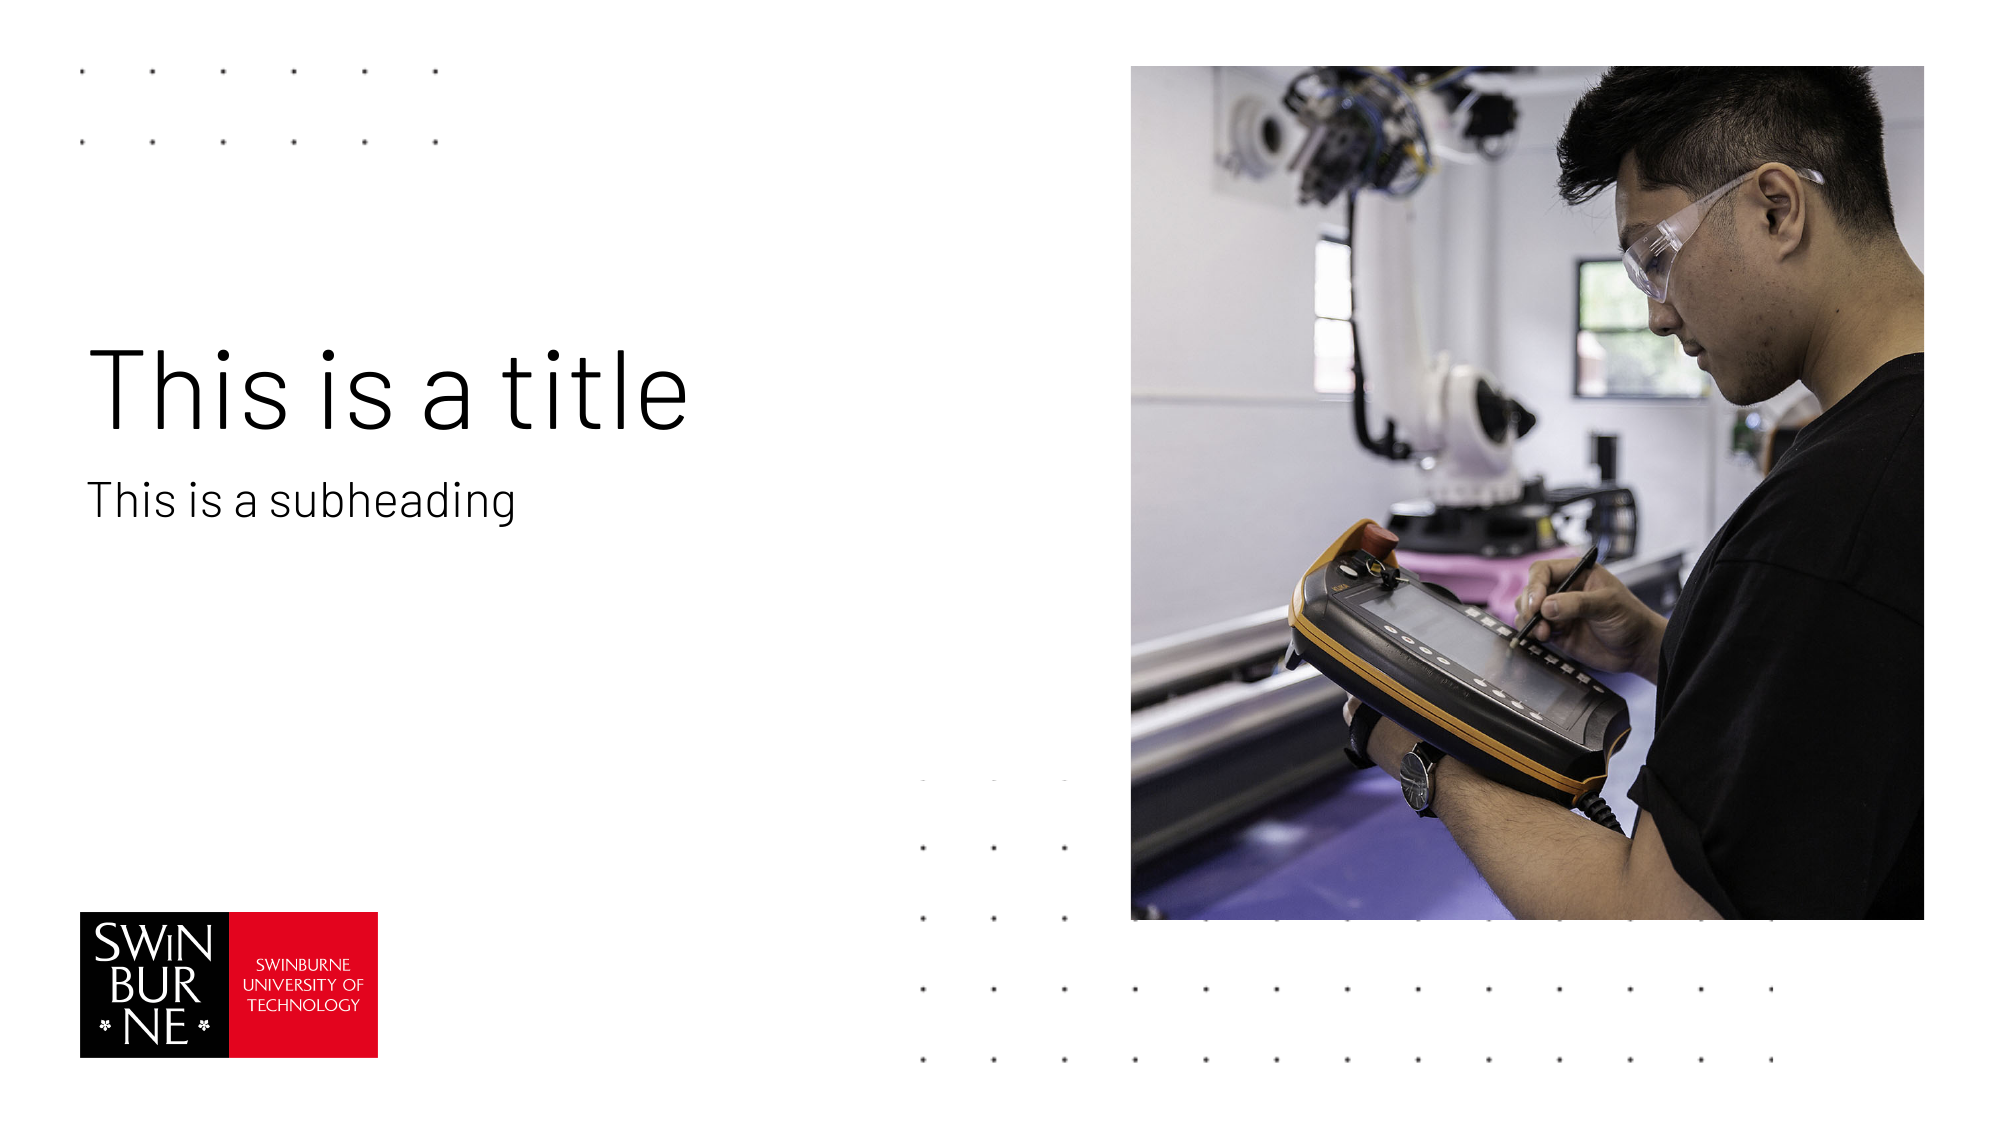

# This is a title
This is a subheading